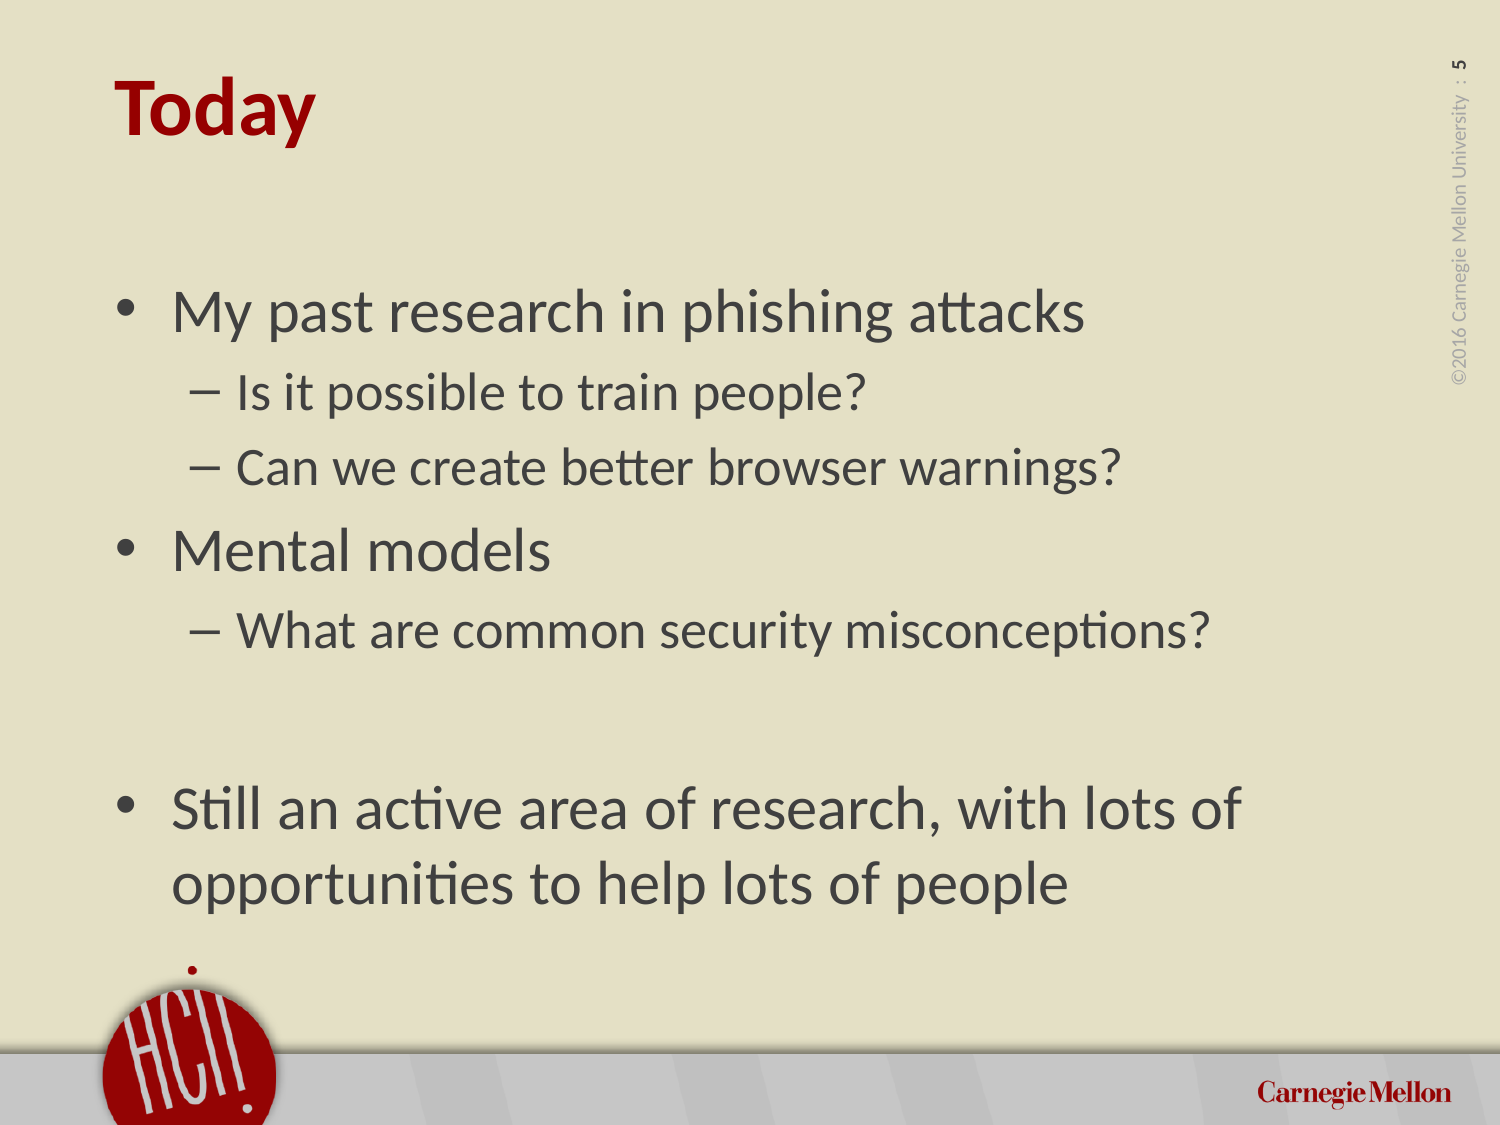

# Today
My past research in phishing attacks
Is it possible to train people?
Can we create better browser warnings?
Mental models
What are common security misconceptions?

Still an active area of research, with lots of opportunities to help lots of people